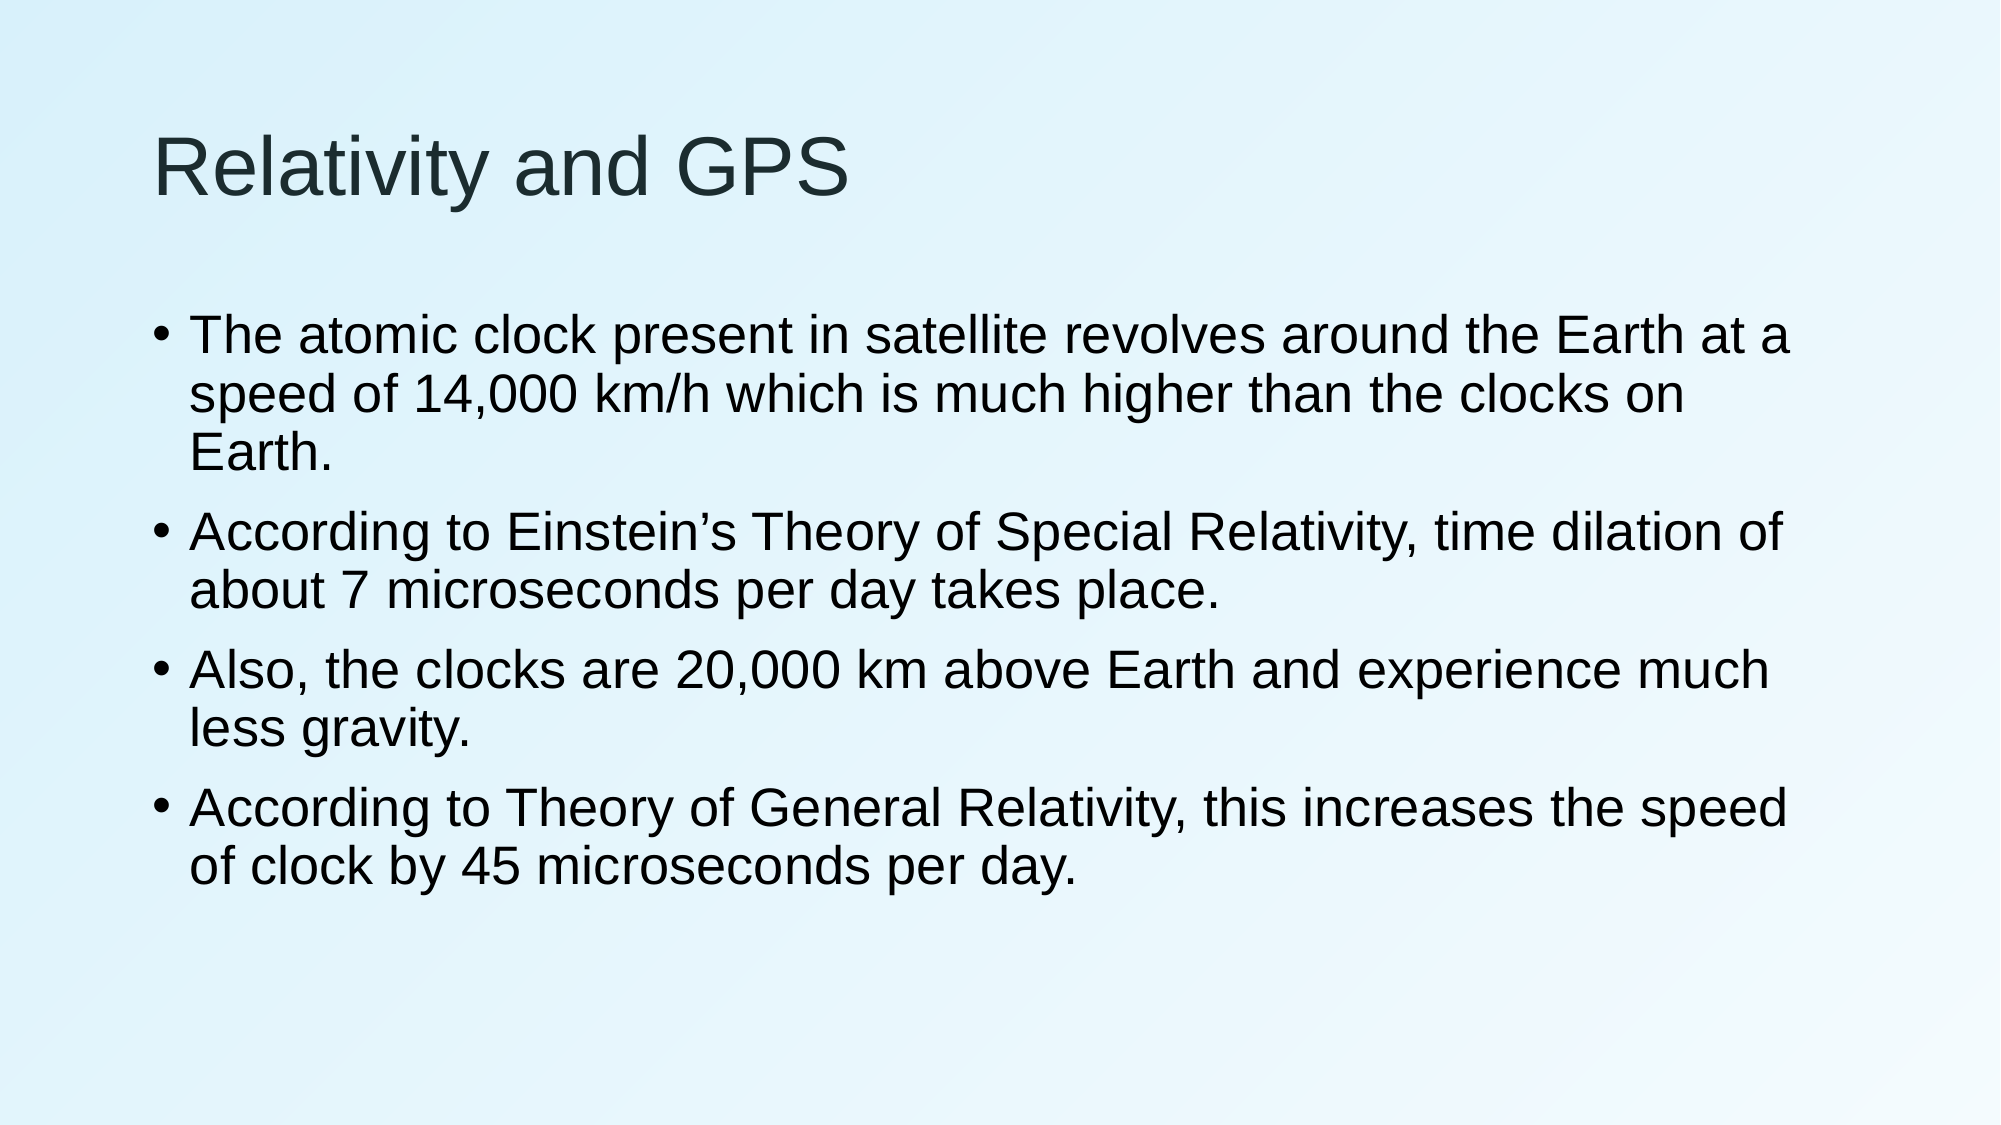

# Relativity and GPS
The atomic clock present in satellite revolves around the Earth at a speed of 14,000 km/h which is much higher than the clocks on Earth.
According to Einstein’s Theory of Special Relativity, time dilation of about 7 microseconds per day takes place.
Also, the clocks are 20,000 km above Earth and experience much less gravity.
According to Theory of General Relativity, this increases the speed of clock by 45 microseconds per day.